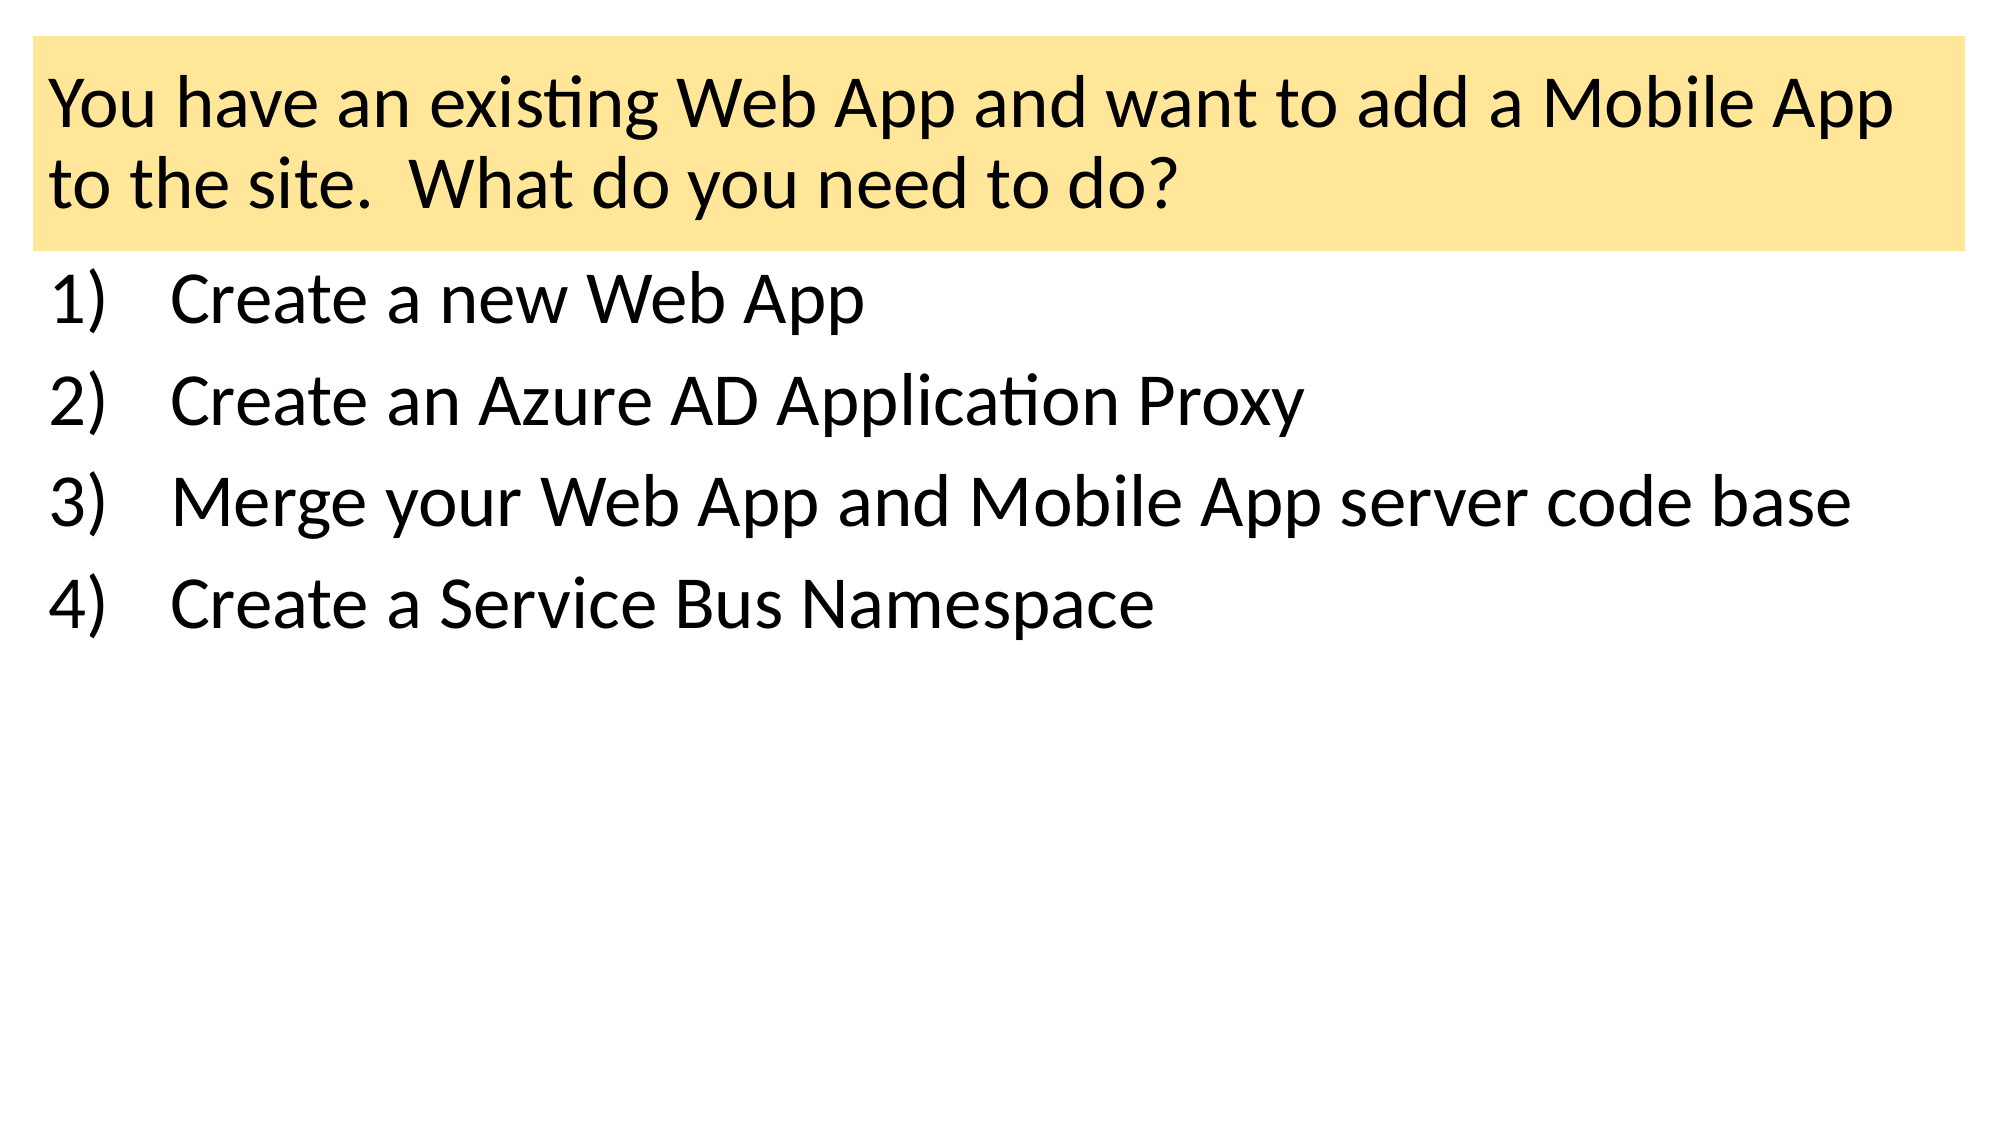

# You have an existing Web App and want to add a Mobile App to the site.  What do you need to do?
Create a new Web App
Create an Azure AD Application Proxy
Merge your Web App and Mobile App server code base
Create a Service Bus Namespace